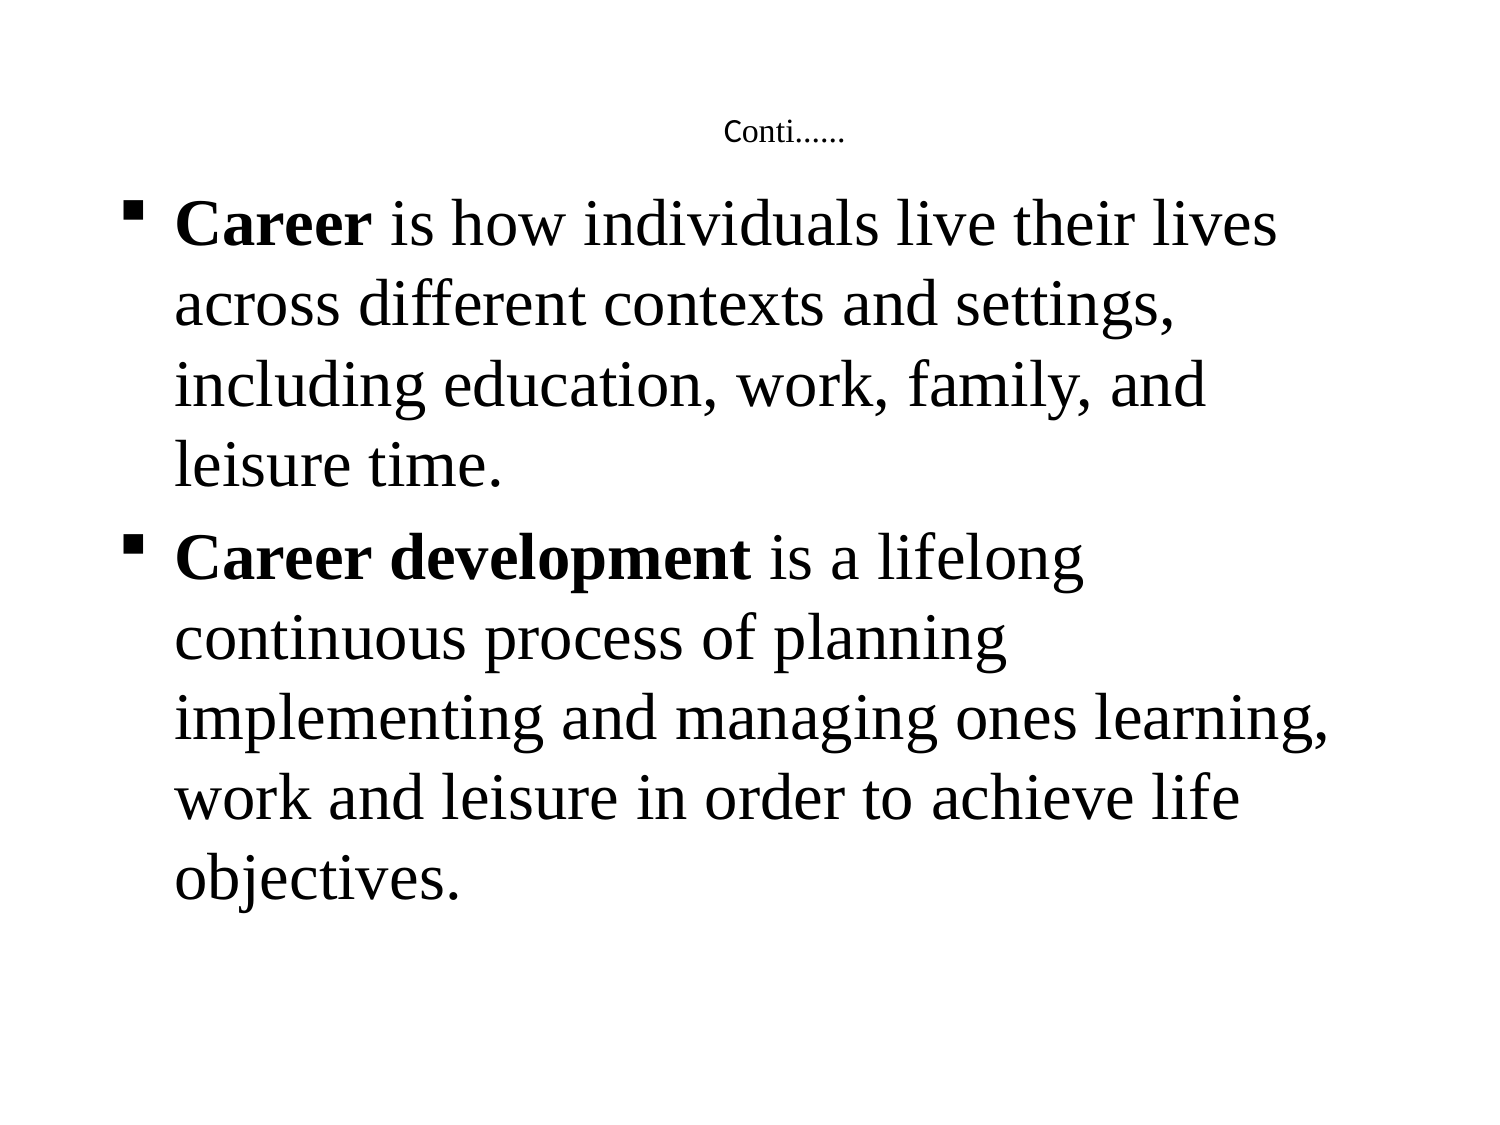

# Conti......
Career is how individuals live their lives across different contexts and settings, including education, work, family, and leisure time.
Career development is a lifelong continuous process of planning implementing and managing ones learning, work and leisure in order to achieve life objectives.